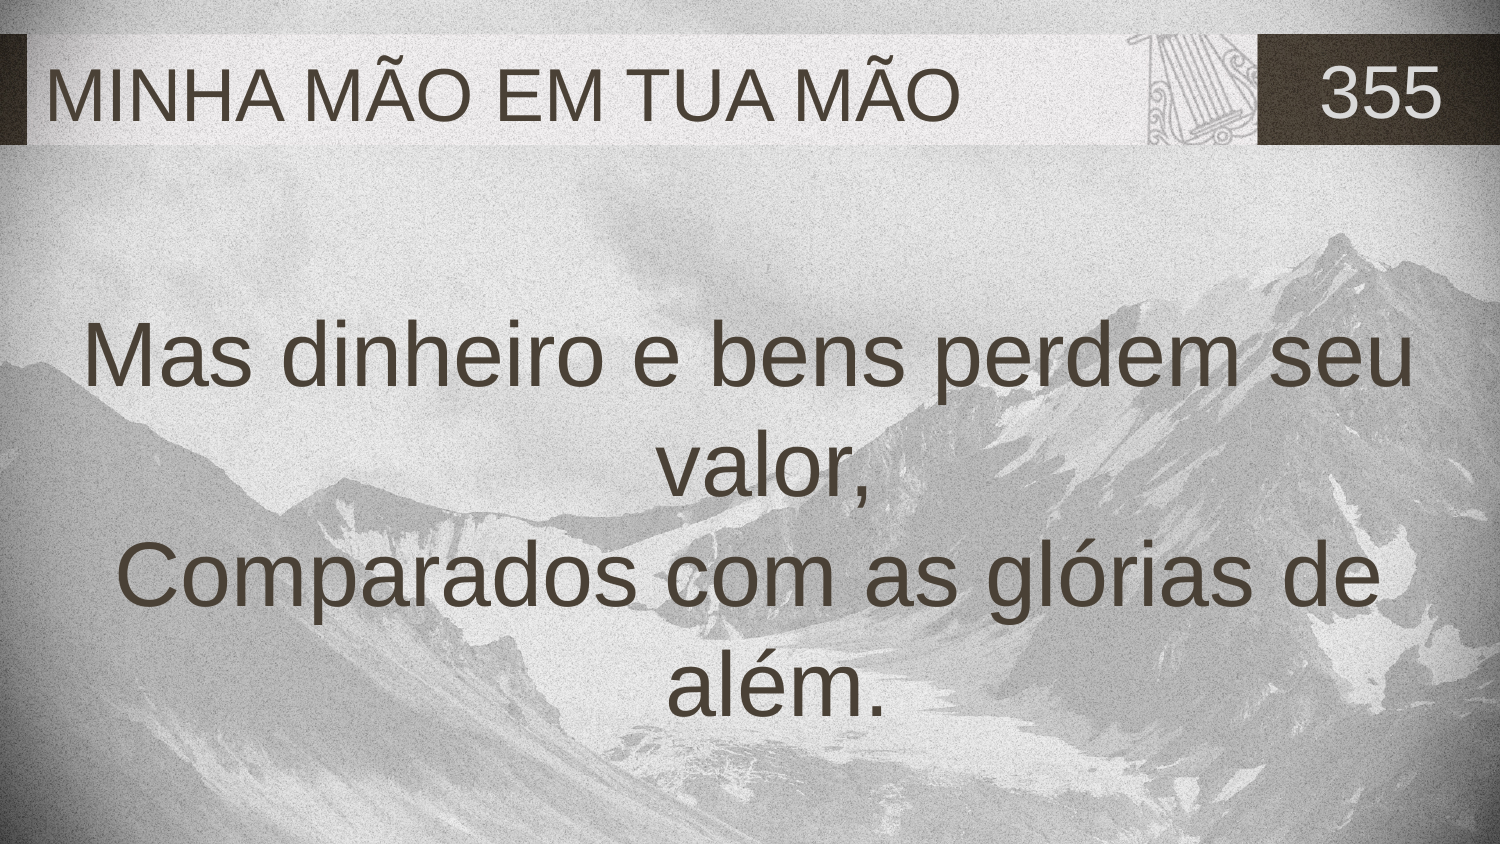

# MINHA MÃO EM TUA MÃO
355
Mas dinheiro e bens perdem seu valor,
Comparados com as glórias de além.